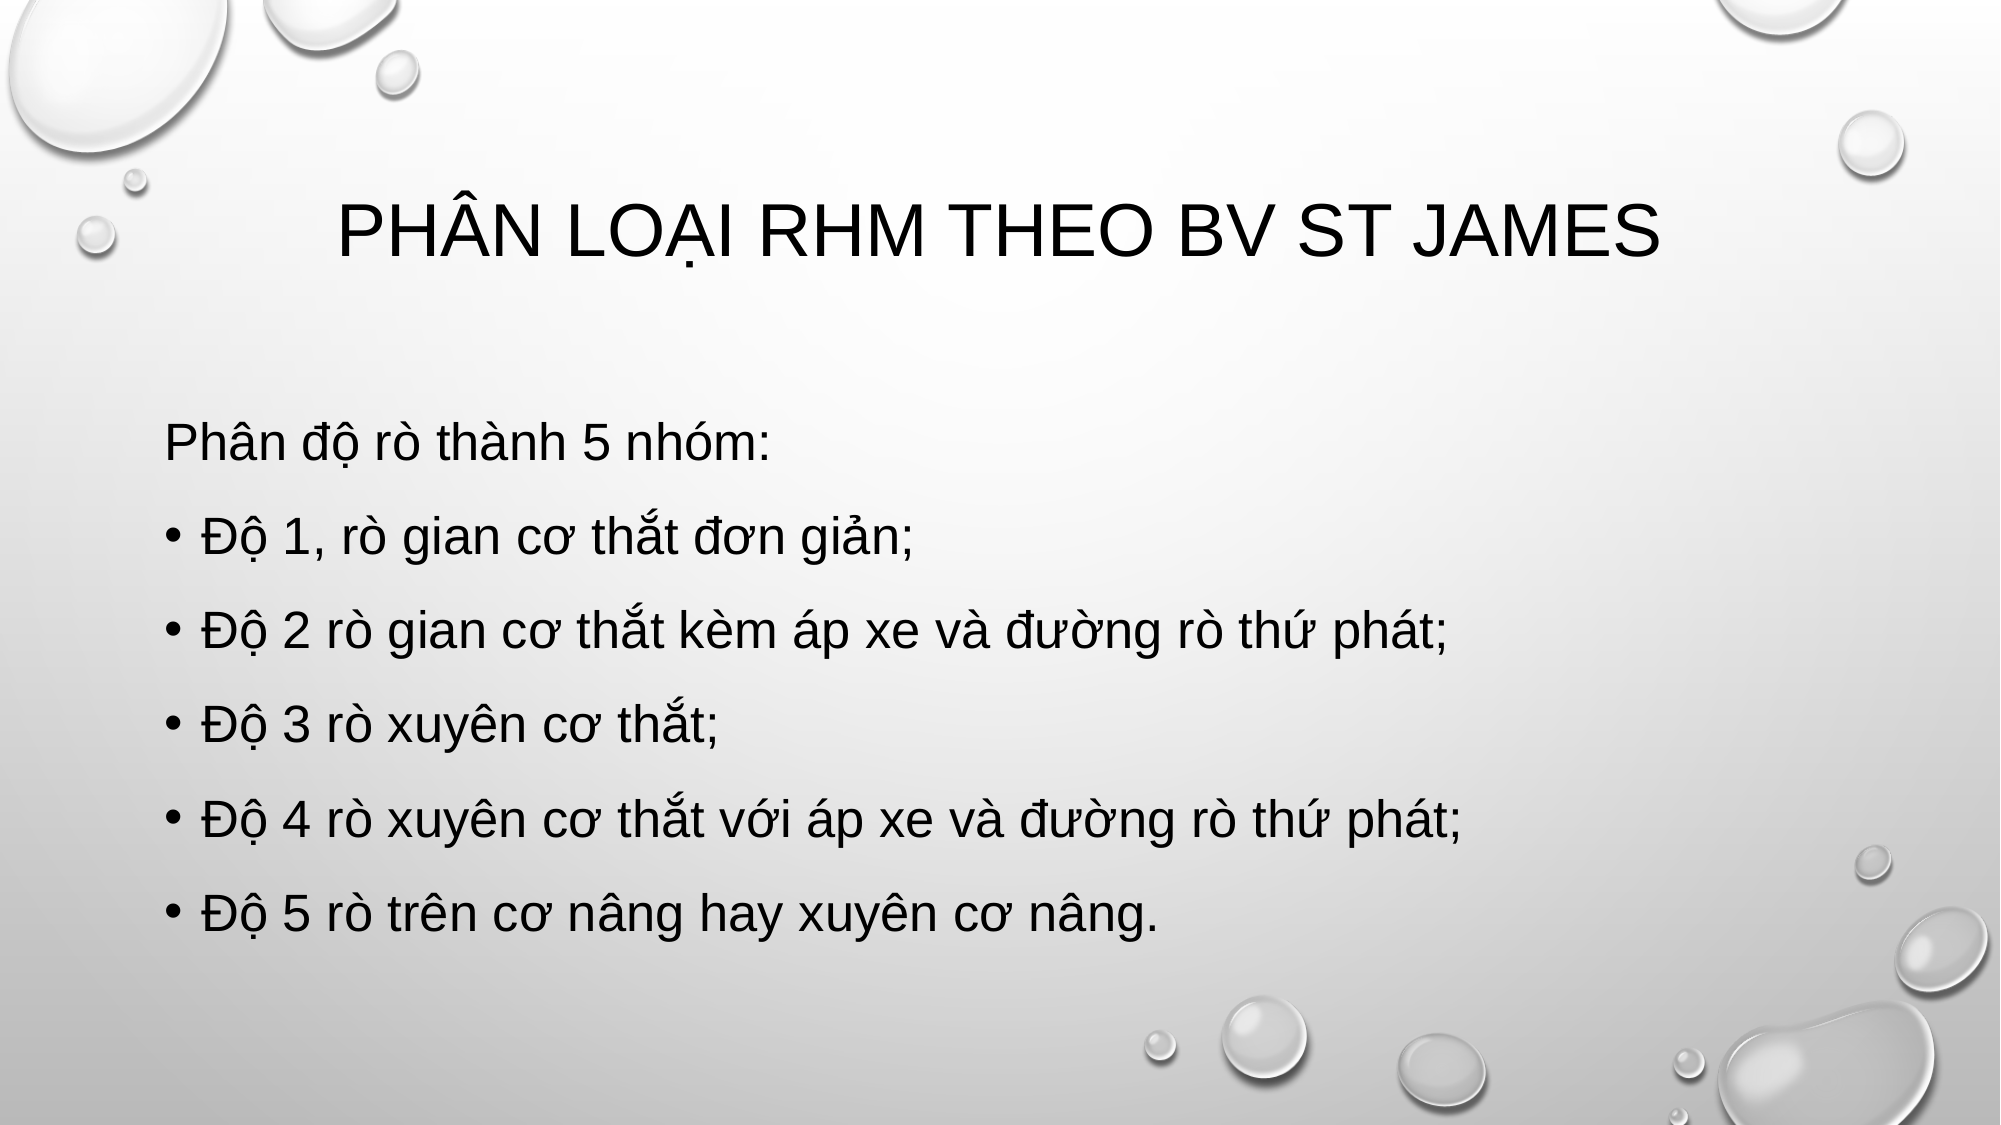

# Phân loại rhm theo bv st james
Phân độ rò thành 5 nhóm:
Độ 1, rò gian cơ thắt đơn giản;
Độ 2 rò gian cơ thắt kèm áp xe và đường rò thứ phát;
Độ 3 rò xuyên cơ thắt;
Độ 4 rò xuyên cơ thắt với áp xe và đường rò thứ phát;
Độ 5 rò trên cơ nâng hay xuyên cơ nâng.